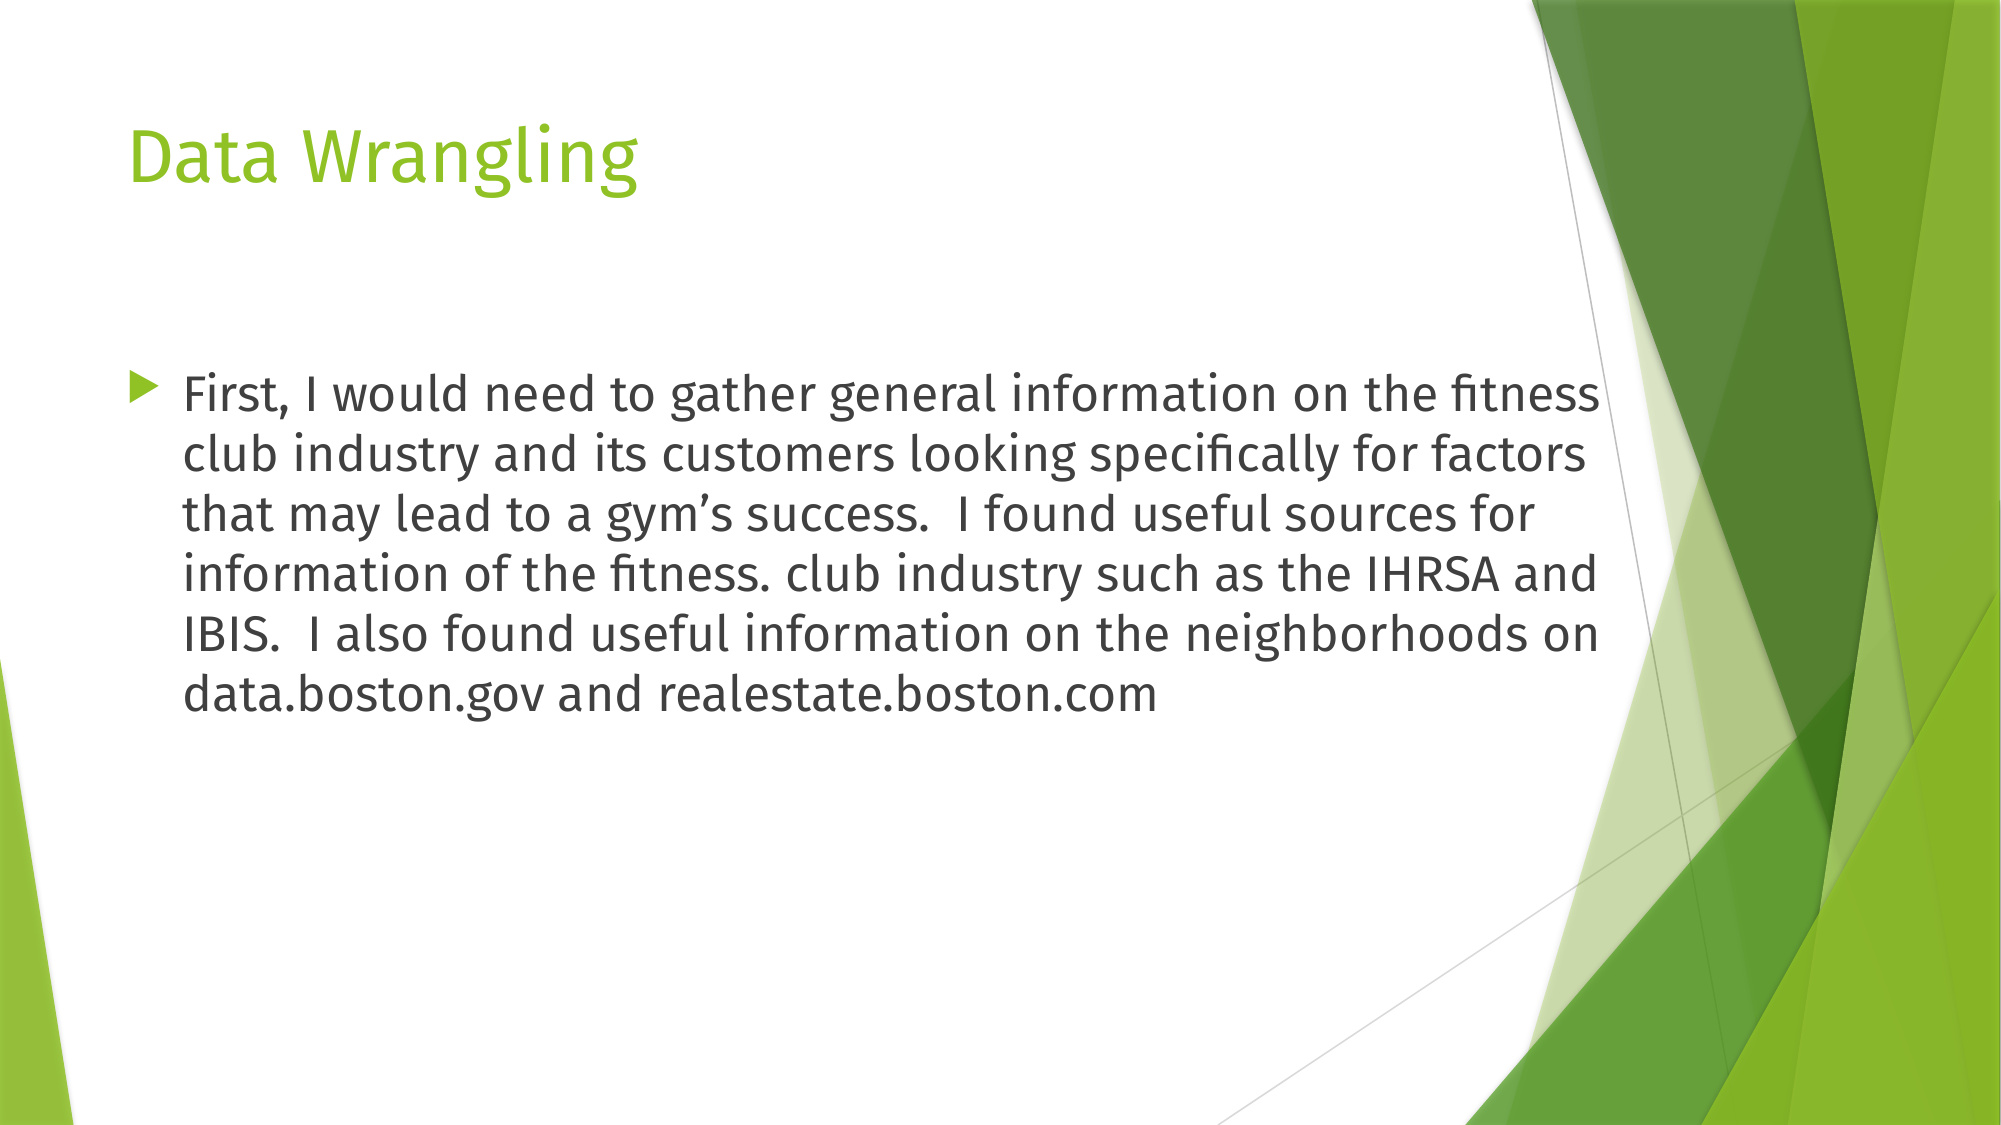

# Data Wrangling
First, I would need to gather general information on the fitness club industry and its customers looking specifically for factors that may lead to a gym’s success.  I found useful sources for information of the fitness. club industry such as the IHRSA and IBIS.  I also found useful information on the neighborhoods on data.boston.gov and realestate.boston.com